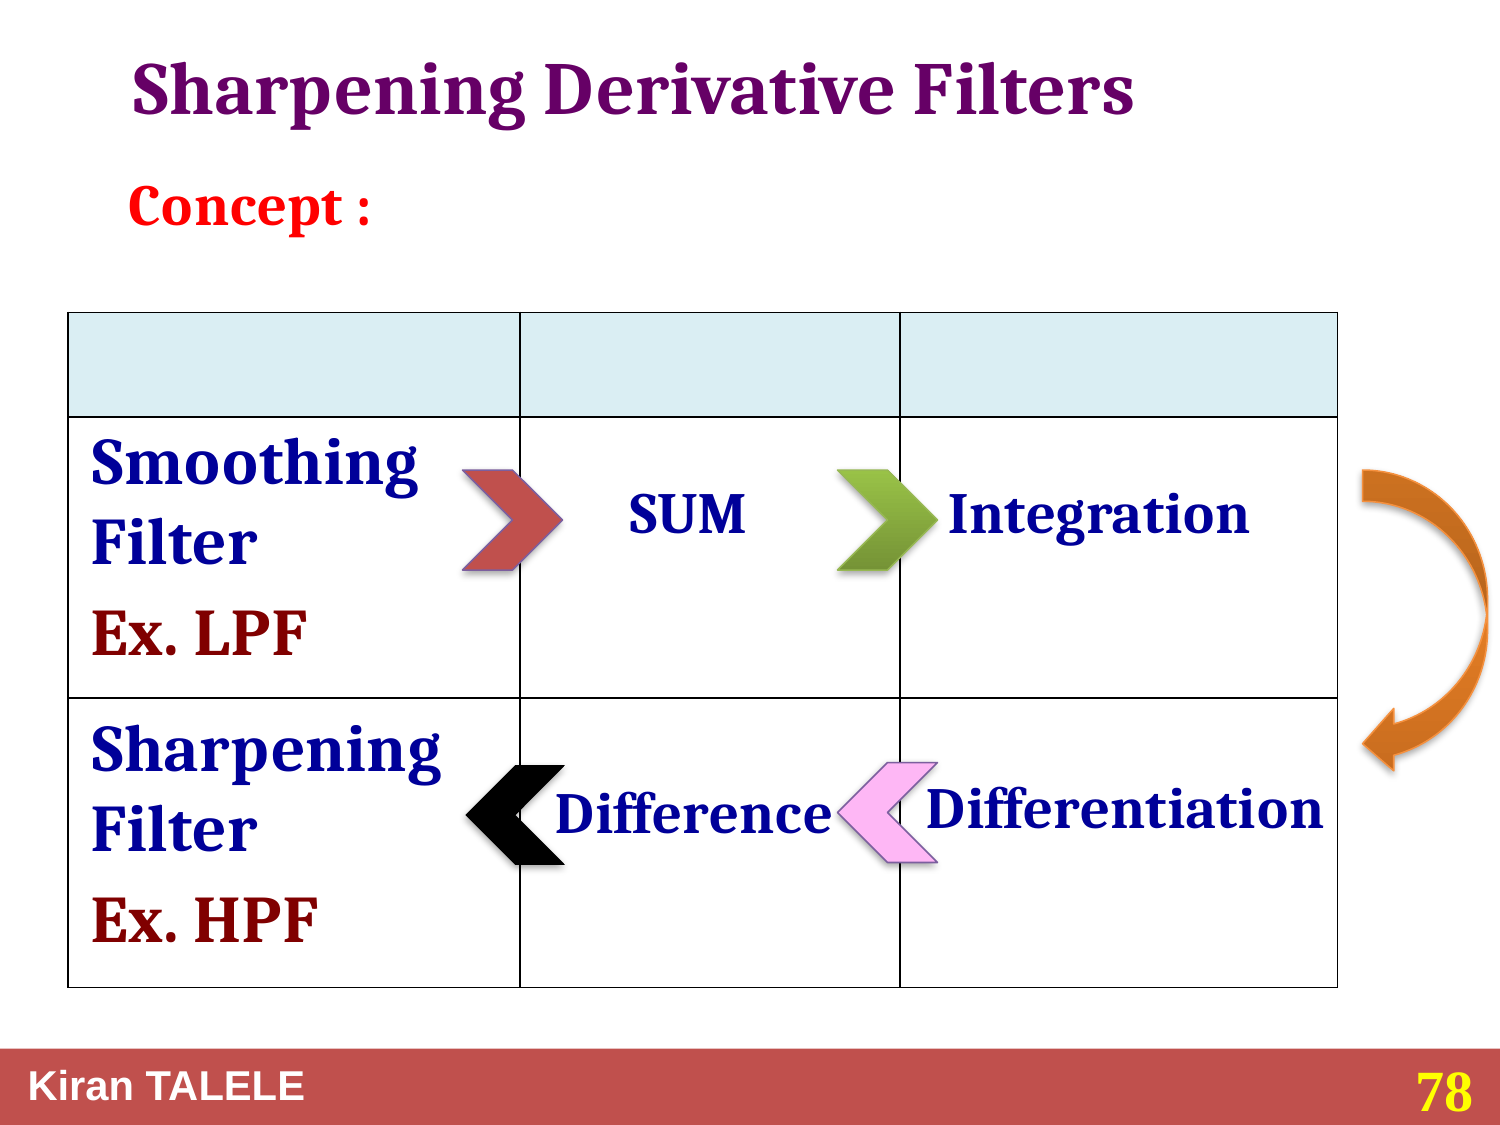

Sharpening Derivative Filters
  Concept :
|  |  |  |
| --- | --- | --- |
|  |  |  |
|  |  |  |
Smoothing
Filter
   SUM
Integration

Ex. LPF
Sharpening
Filter
Differentiation
Difference

Ex. HPF
78

Kiran TALELE